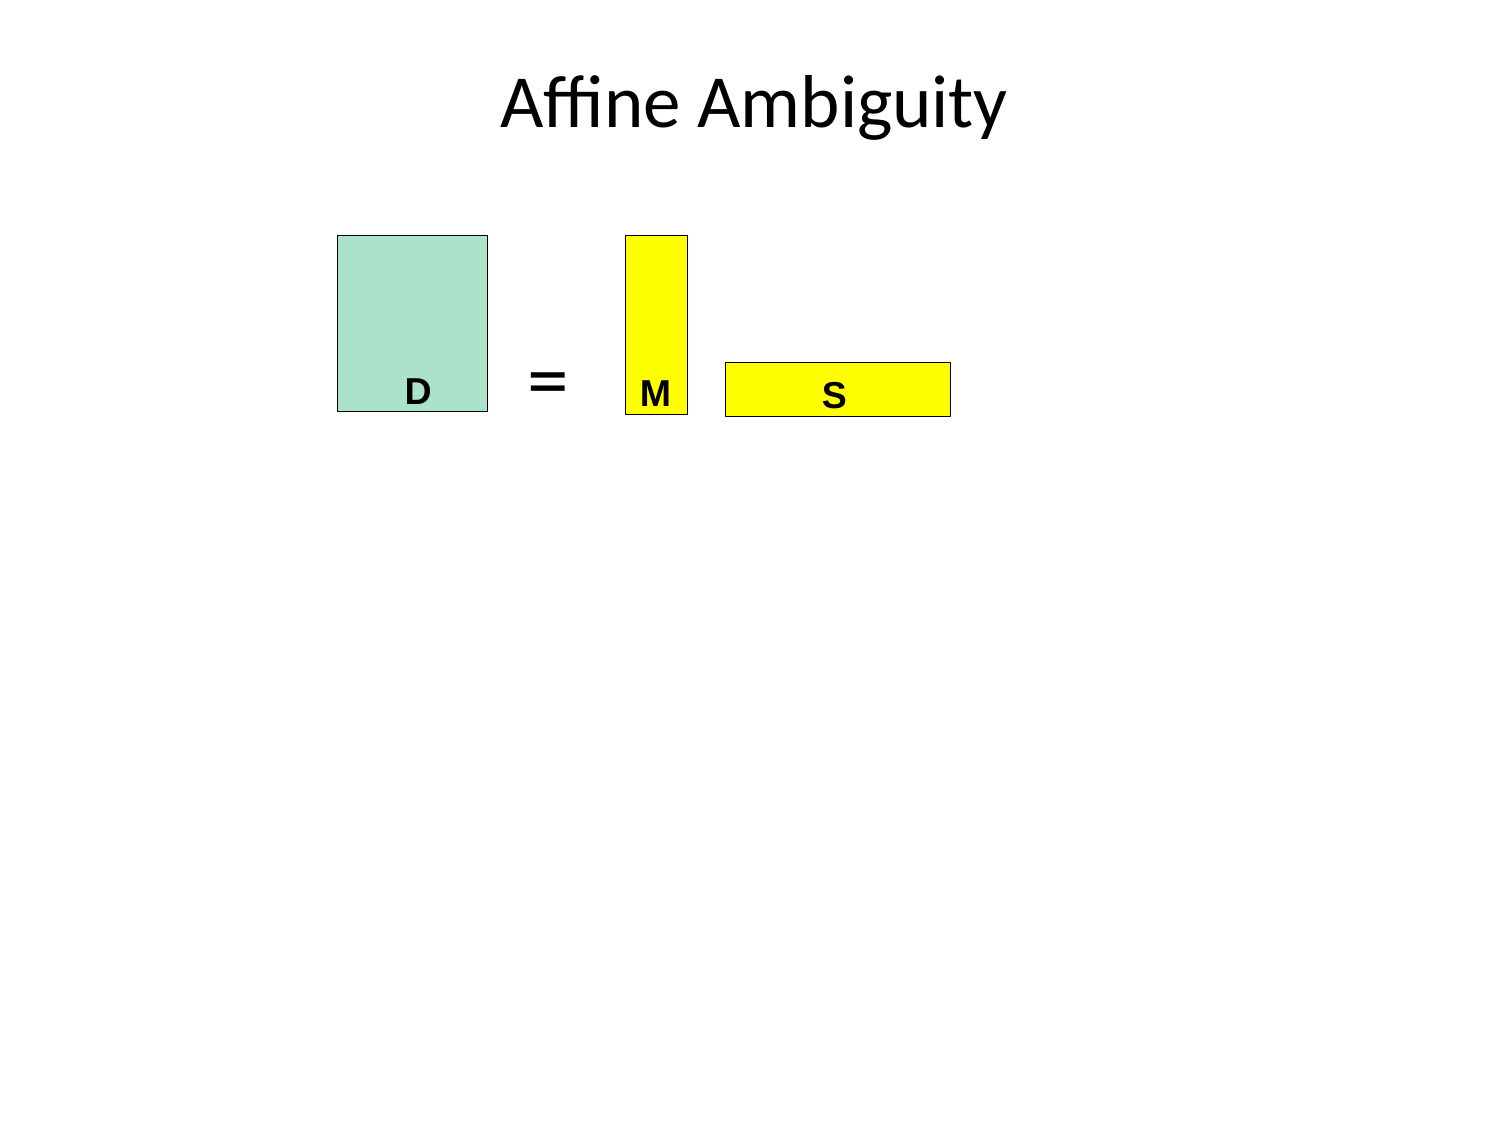

# Affine Ambiguity

D

M
=
S